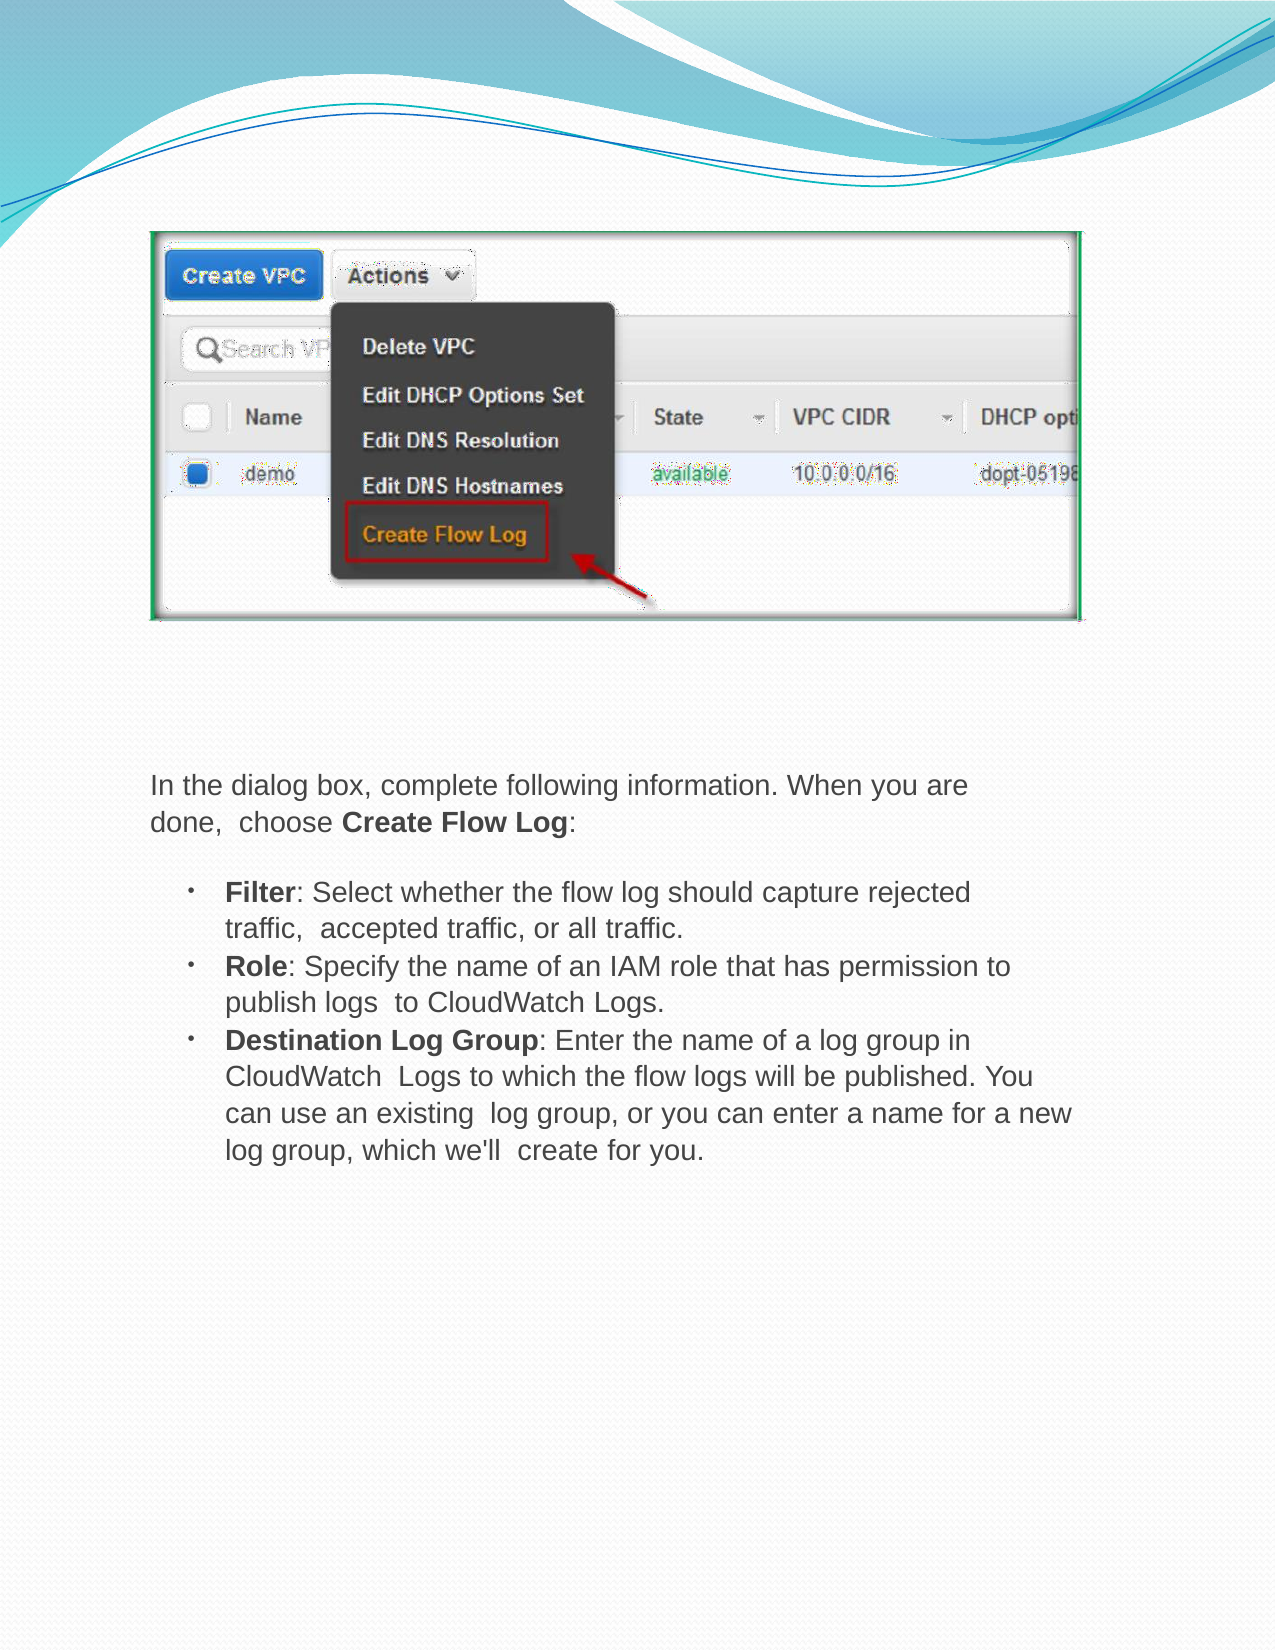

In the dialog box, complete following information. When you are done,  choose Create Flow Log:

Filter: Select whether the flow log should capture rejected traffic,  accepted traffic, or all traffic.
Role: Specify the name of an IAM role that has permission to publish logs  to CloudWatch Logs.
Destination Log Group: Enter the name of a log group in CloudWatch  Logs to which the flow logs will be published. You can use an existing  log group, or you can enter a name for a new log group, which we'll  create for you.